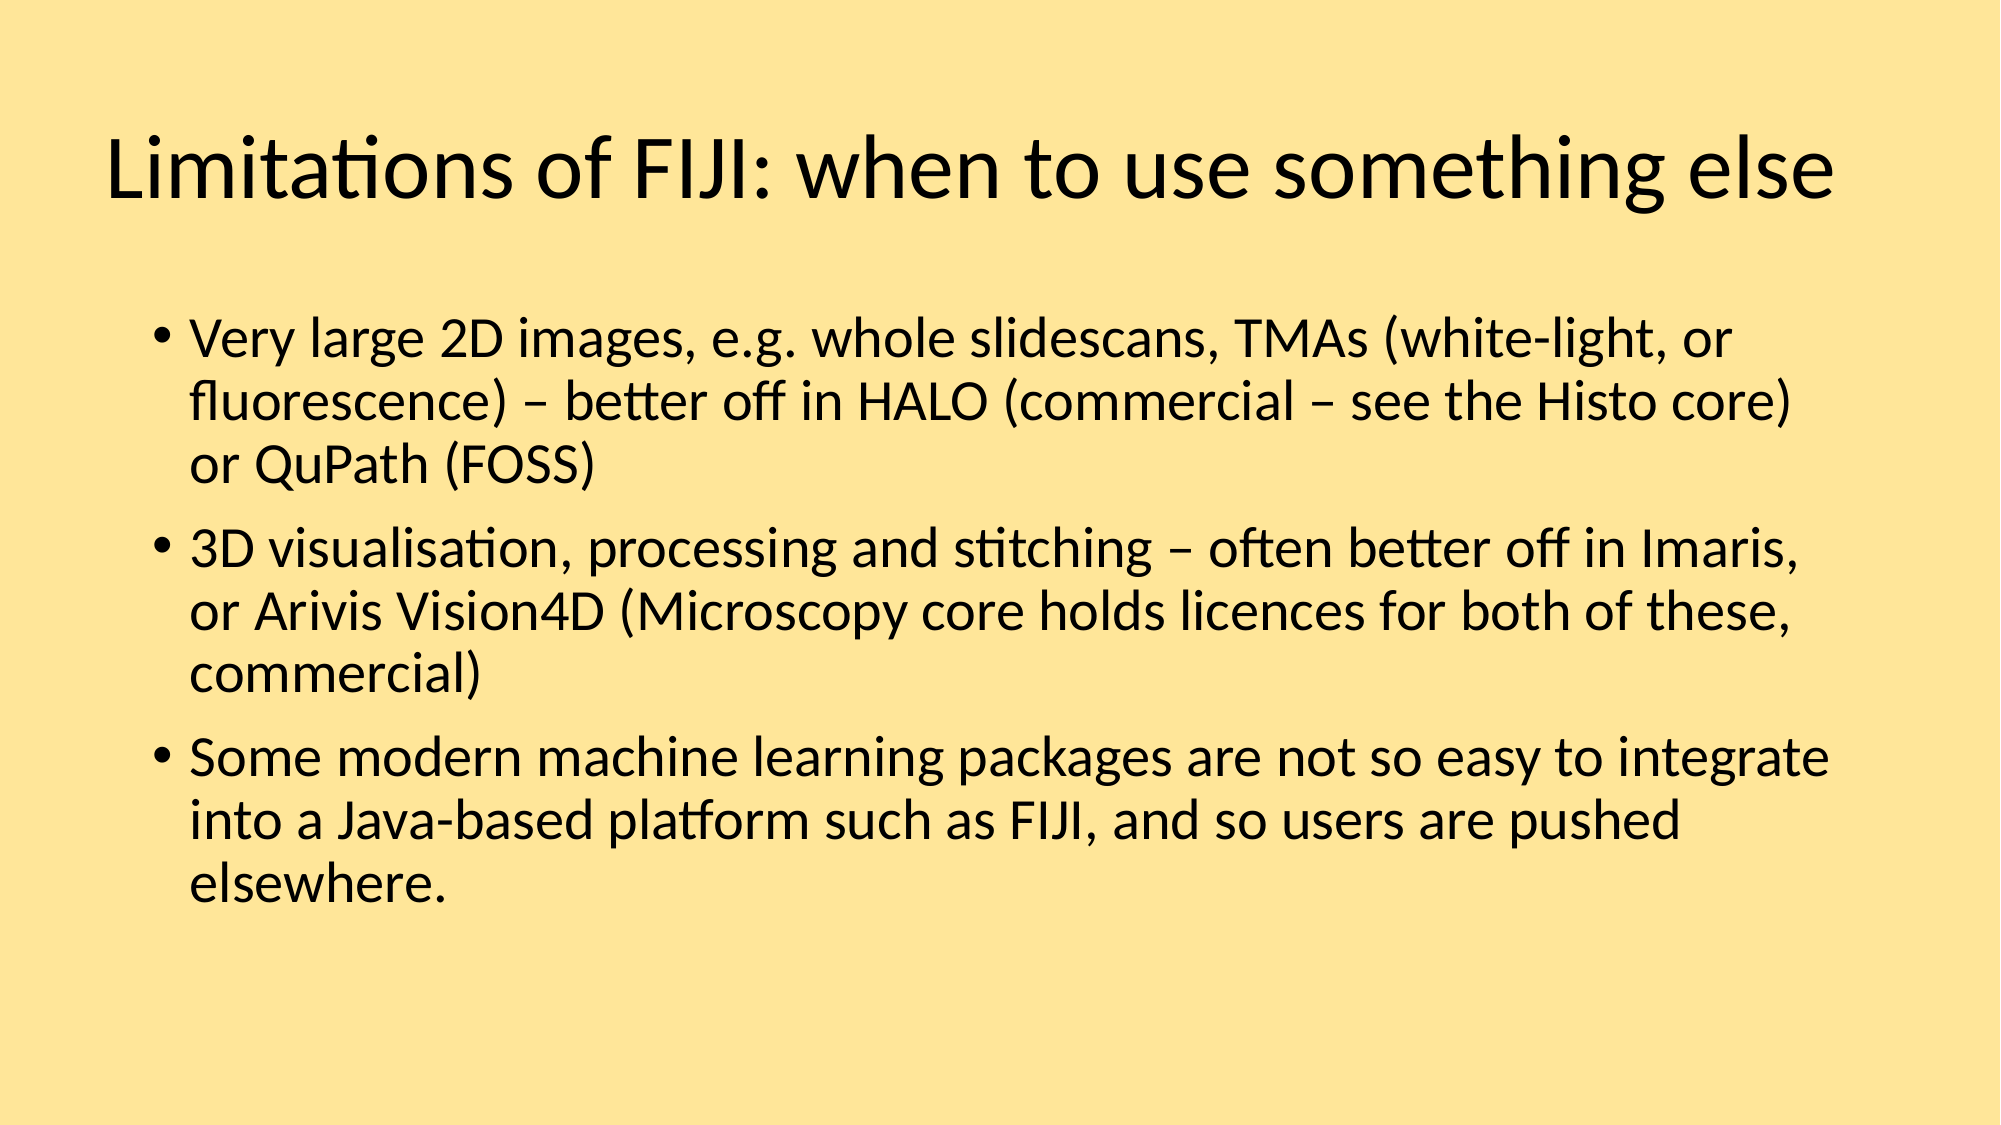

# Limitations of FIJI: when to use something else
Very large 2D images, e.g. whole slidescans, TMAs (white-light, or fluorescence) – better off in HALO (commercial – see the Histo core) or QuPath (FOSS)
3D visualisation, processing and stitching – often better off in Imaris, or Arivis Vision4D (Microscopy core holds licences for both of these, commercial)
Some modern machine learning packages are not so easy to integrate into a Java-based platform such as FIJI, and so users are pushed elsewhere.